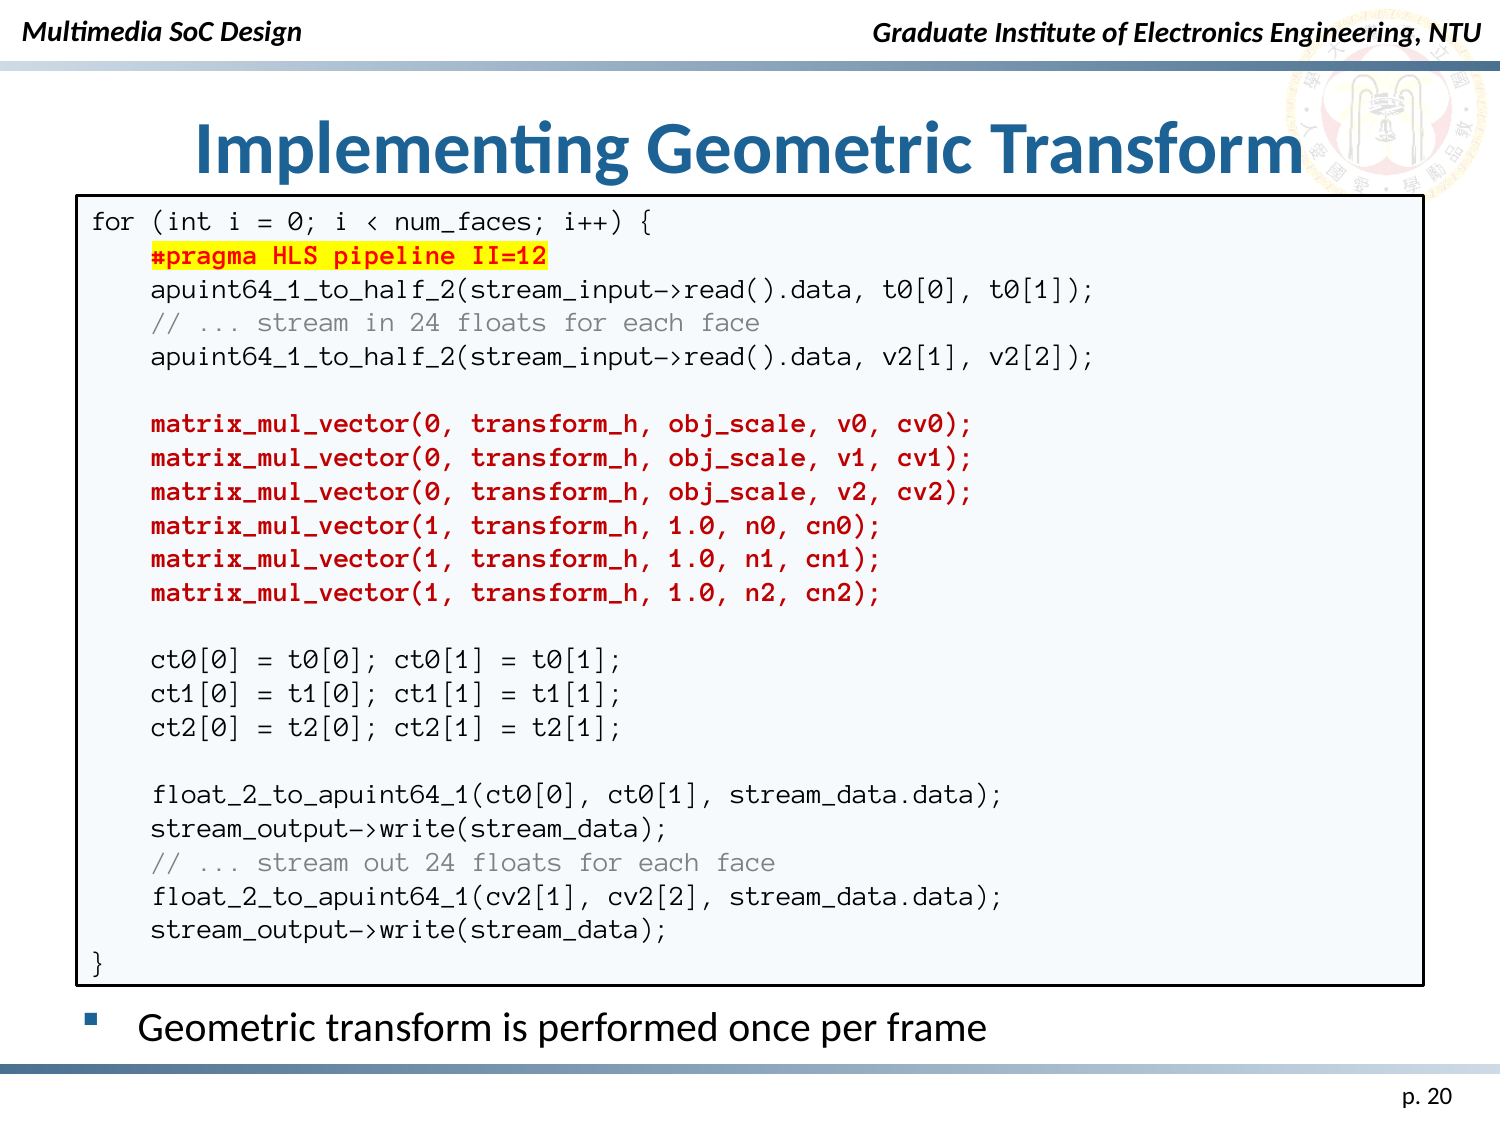

# Implementing Geometric Transform
for (int i = 0; i < num_faces; i++) {
    #pragma HLS pipeline II=12
    apuint64_1_to_half_2(stream_input->read().data, t0[0], t0[1]);
    // ... stream in 24 floats for each face
    apuint64_1_to_half_2(stream_input->read().data, v2[1], v2[2]);
    matrix_mul_vector(0, transform_h, obj_scale, v0, cv0);
    matrix_mul_vector(0, transform_h, obj_scale, v1, cv1);
    matrix_mul_vector(0, transform_h, obj_scale, v2, cv2);
    matrix_mul_vector(1, transform_h, 1.0, n0, cn0);
    matrix_mul_vector(1, transform_h, 1.0, n1, cn1);
    matrix_mul_vector(1, transform_h, 1.0, n2, cn2);
    ct0[0] = t0[0]; ct0[1] = t0[1];
    ct1[0] = t1[0]; ct1[1] = t1[1];
    ct2[0] = t2[0]; ct2[1] = t2[1];
    float_2_to_apuint64_1(ct0[0], ct0[1], stream_data.data);
    stream_output->write(stream_data);
    // ... stream out 24 floats for each face
    float_2_to_apuint64_1(cv2[1], cv2[2], stream_data.data);
    stream_output->write(stream_data);
}
Geometric transform is performed once per frame